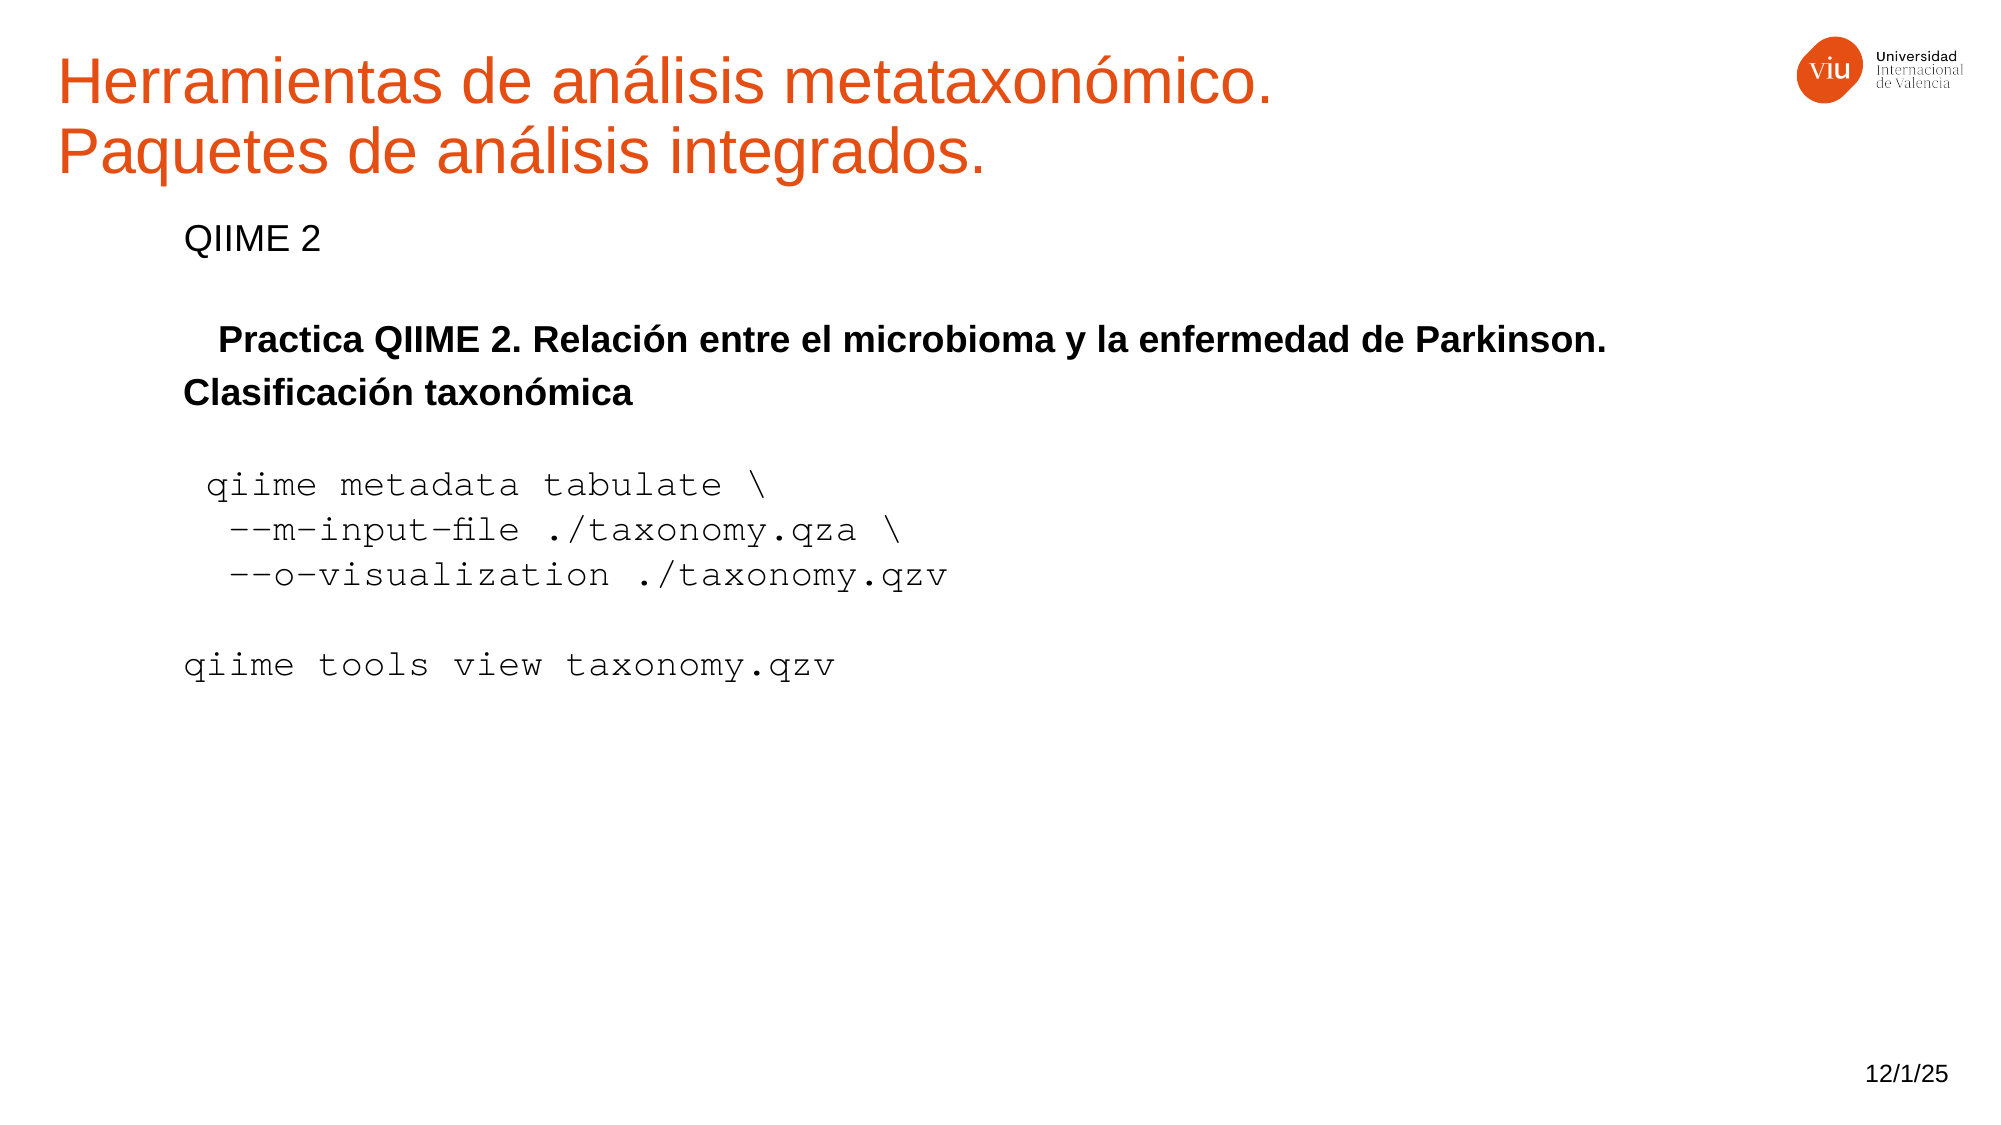

Herramientas de análisis metataxonómico. Paquetes de análisis integrados.
QIIME 2

Practica QIIME 2. Relación entre el microbioma y la enfermedad de Parkinson.

Clasificación taxonómica

 qiime metadata tabulate \
  --m-input-file ./taxonomy.qza \
  --o-visualization ./taxonomy.qzv

qiime tools view taxonomy.qzv